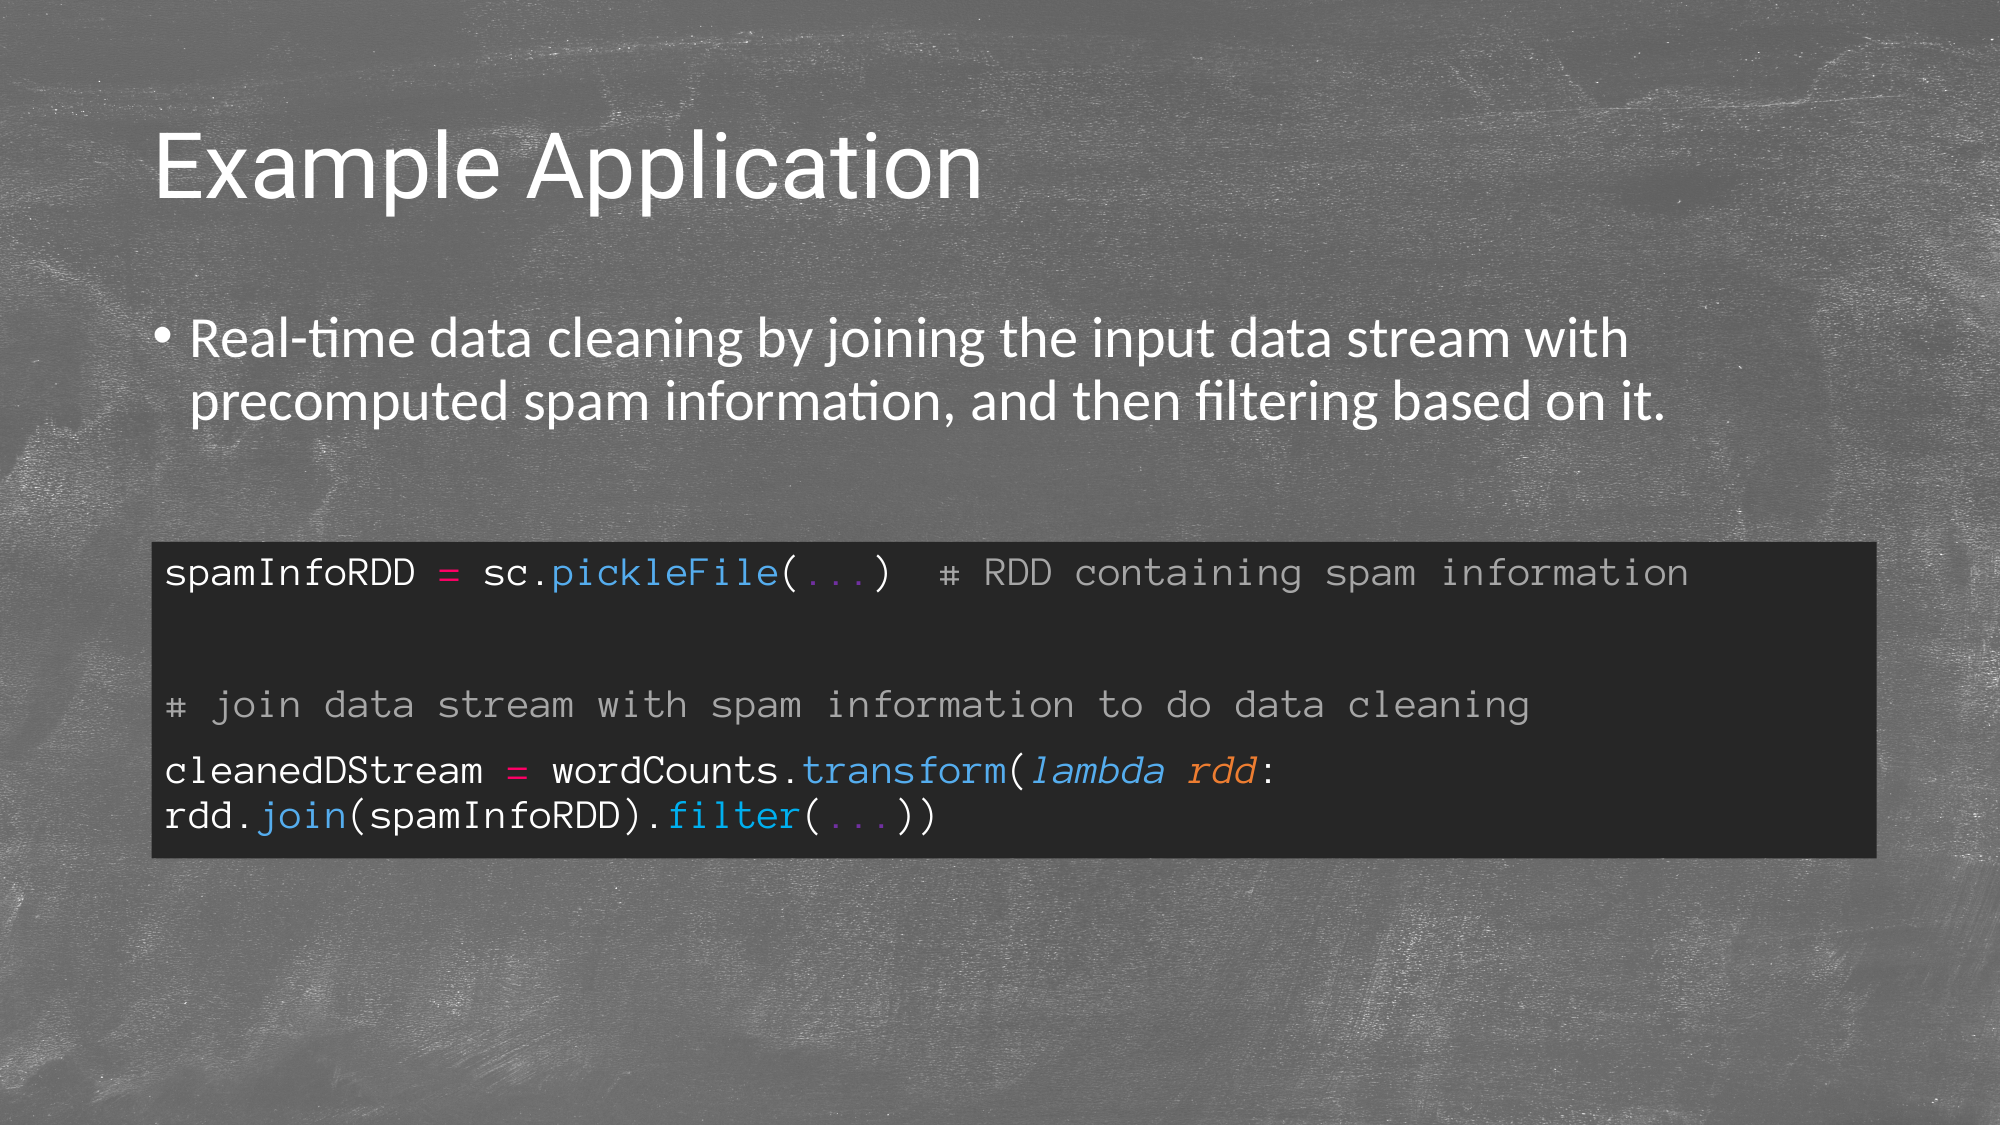

# Example Application
Real-time data cleaning by joining the input data stream with precomputed spam information, and then filtering based on it.

spamInfoRDD = sc.pickleFile(...)  # RDD containing spam information

# join data stream with spam information to do data cleaning
cleanedDStream = wordCounts.transform(lambda rdd: rdd.join(spamInfoRDD).filter(...))